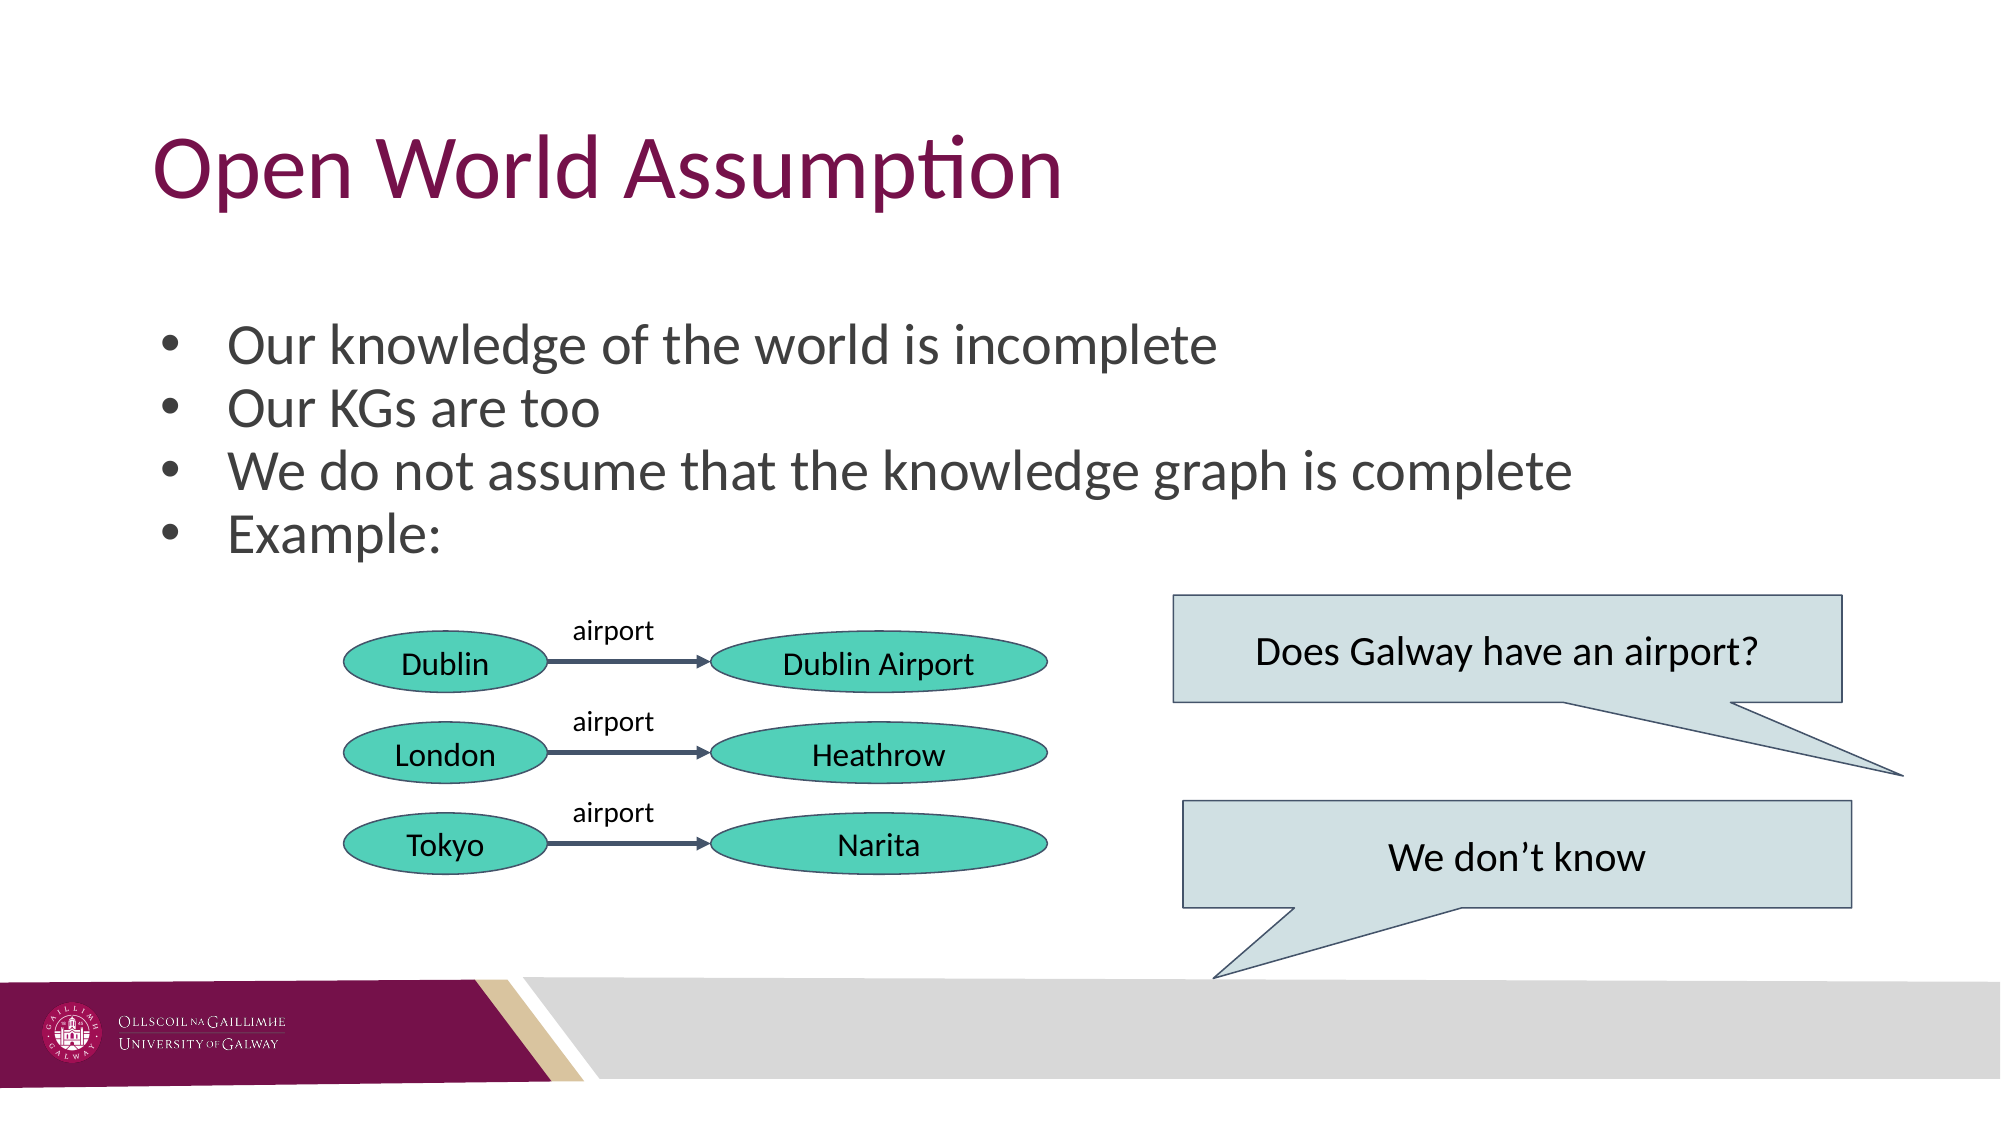

# Open World Assumption
Our knowledge of the world is incomplete
Our KGs are too
We do not assume that the knowledge graph is complete
Example:

Does Galway have an airport?
airport
Dublin
Dublin Airport
airport
London
Heathrow
airport
Tokyo
Narita
We don’t know